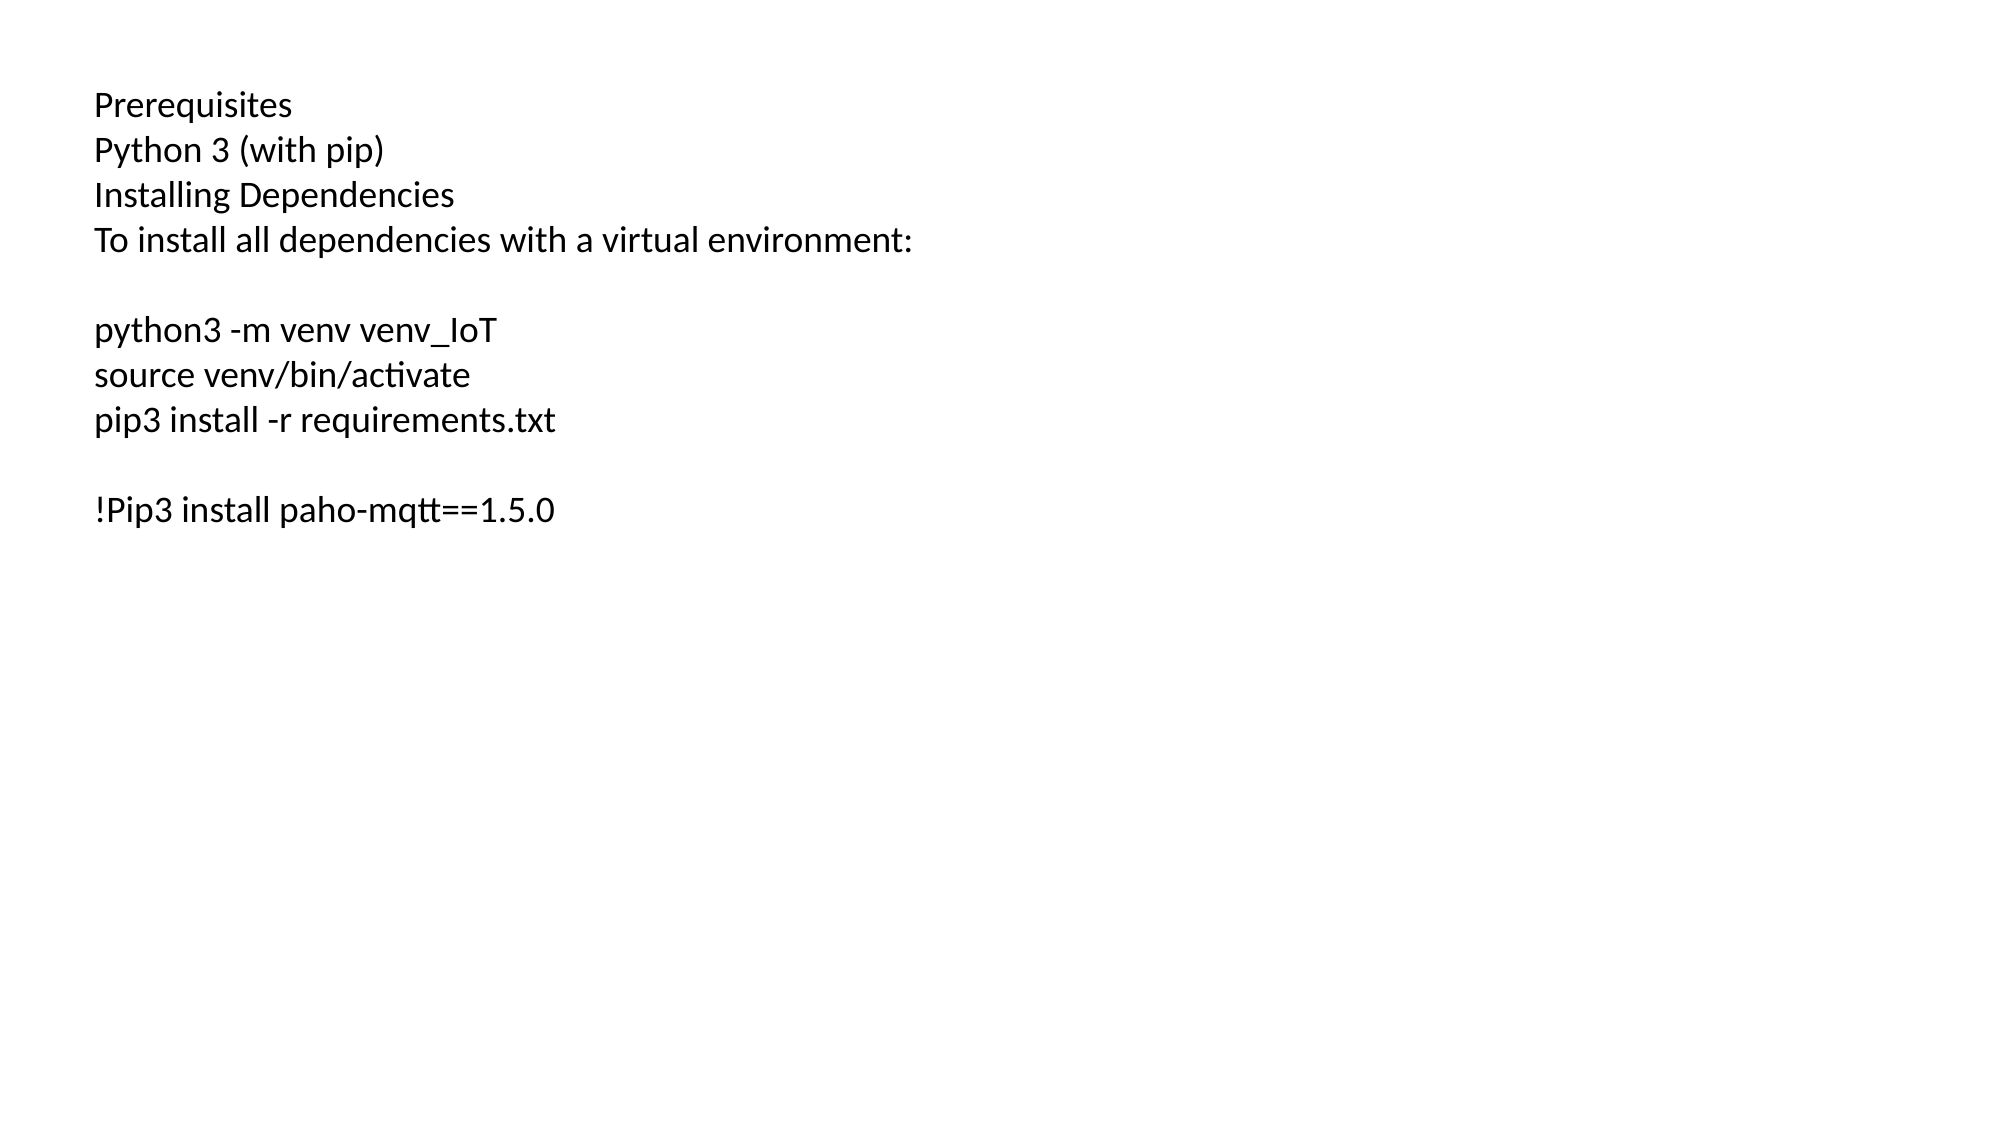

Prerequisites
Python 3 (with pip)
Installing Dependencies
To install all dependencies with a virtual environment:

python3 -m venv venv_IoT
source venv/bin/activate
pip3 install -r requirements.txt

!Pip3 install paho-mqtt==1.5.0